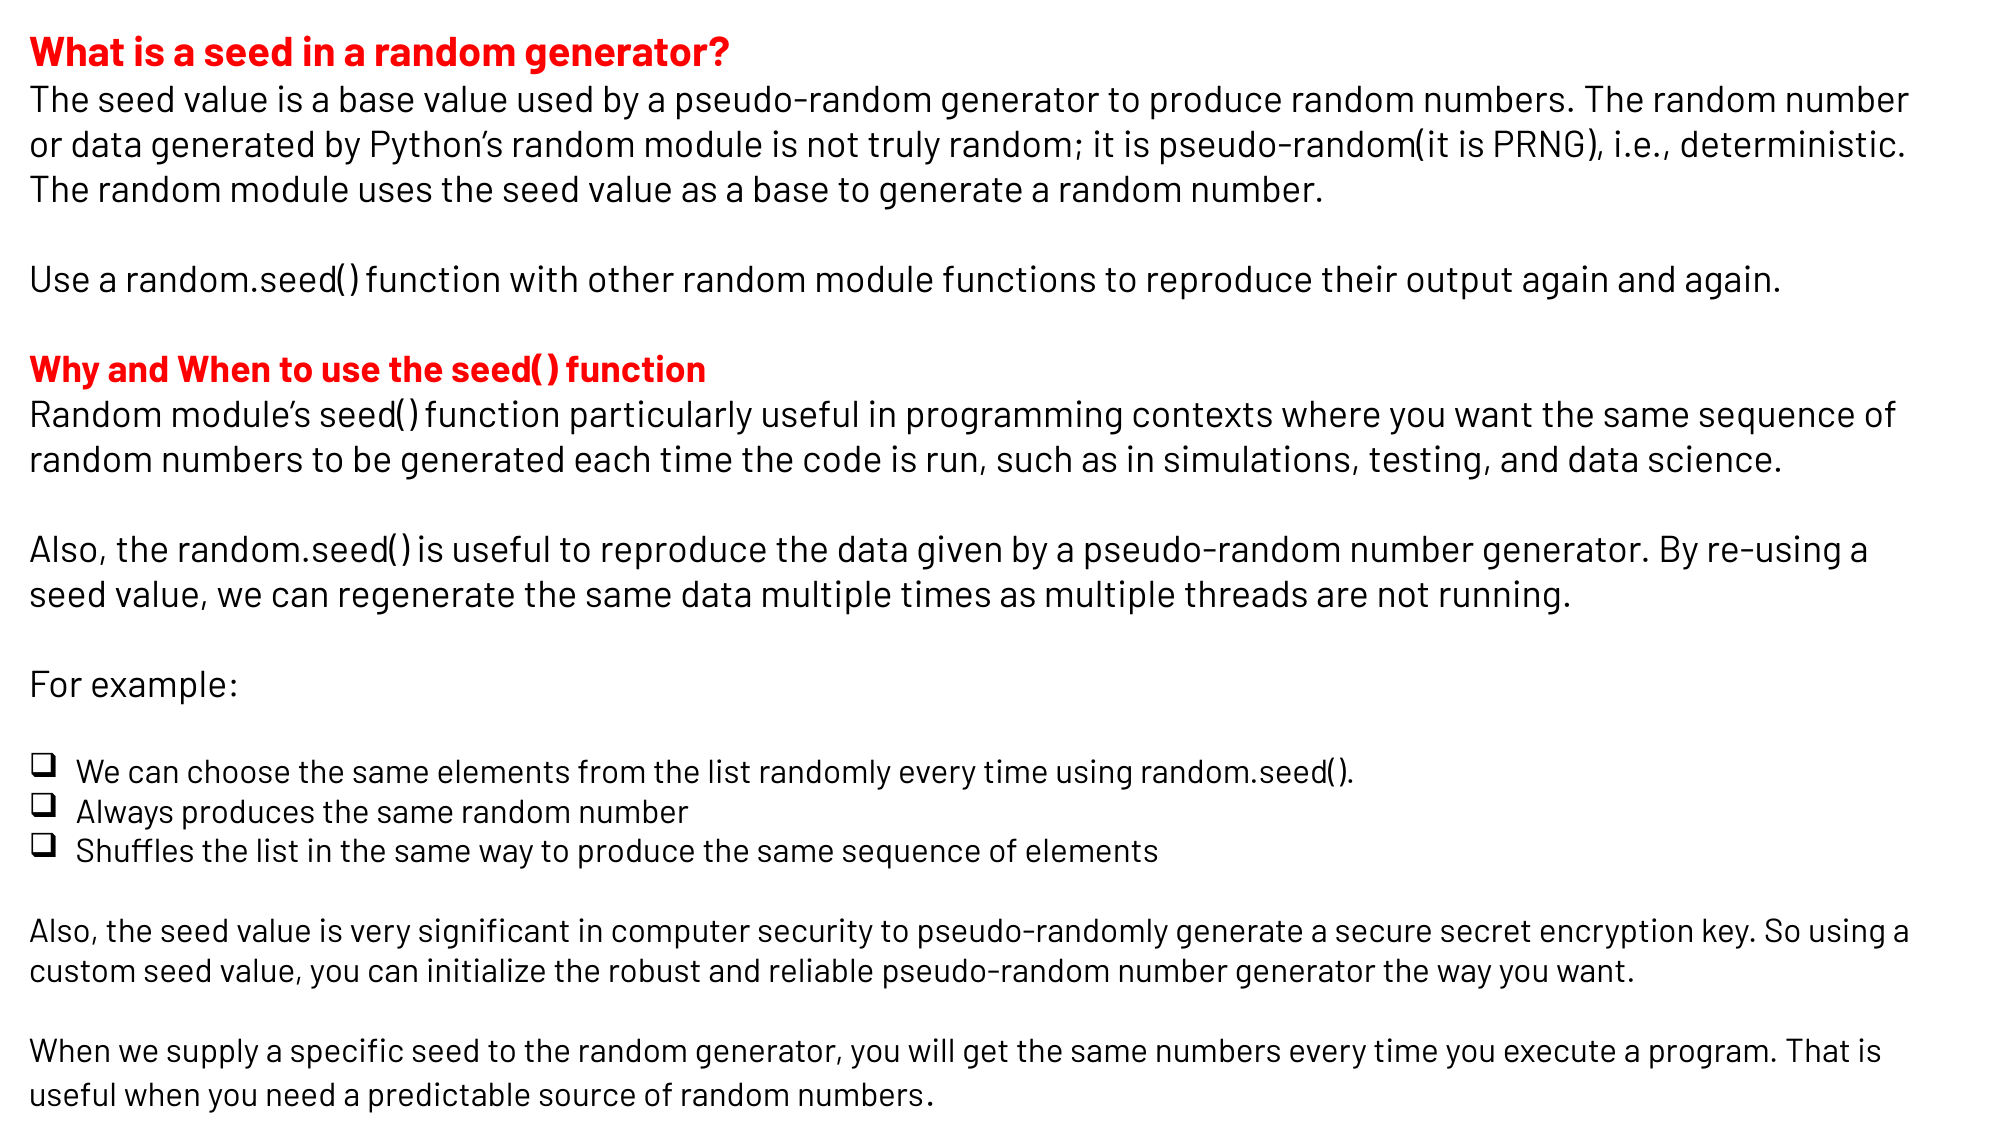

What is a seed in a random generator?
The seed value is a base value used by a pseudo-random generator to produce random numbers. The random number or data generated by Python’s random module is not truly random; it is pseudo-random(it is PRNG), i.e., deterministic. The random module uses the seed value as a base to generate a random number.

Use a random.seed() function with other random module functions to reproduce their output again and again.

Why and When to use the seed() function
Random module’s seed() function particularly useful in programming contexts where you want the same sequence of random numbers to be generated each time the code is run, such as in simulations, testing, and data science.

Also, the random.seed() is useful to reproduce the data given by a pseudo-random number generator. By re-using a seed value, we can regenerate the same data multiple times as multiple threads are not running.

For example:

We can choose the same elements from the list randomly every time using random.seed().
Always produces the same random number
Shuffles the list in the same way to produce the same sequence of elements

Also, the seed value is very significant in computer security to pseudo-randomly generate a secure secret encryption key. So using a custom seed value, you can initialize the robust and reliable pseudo-random number generator the way you want.

When we supply a specific seed to the random generator, you will get the same numbers every time you execute a program. That is useful when you need a predictable source of random numbers.